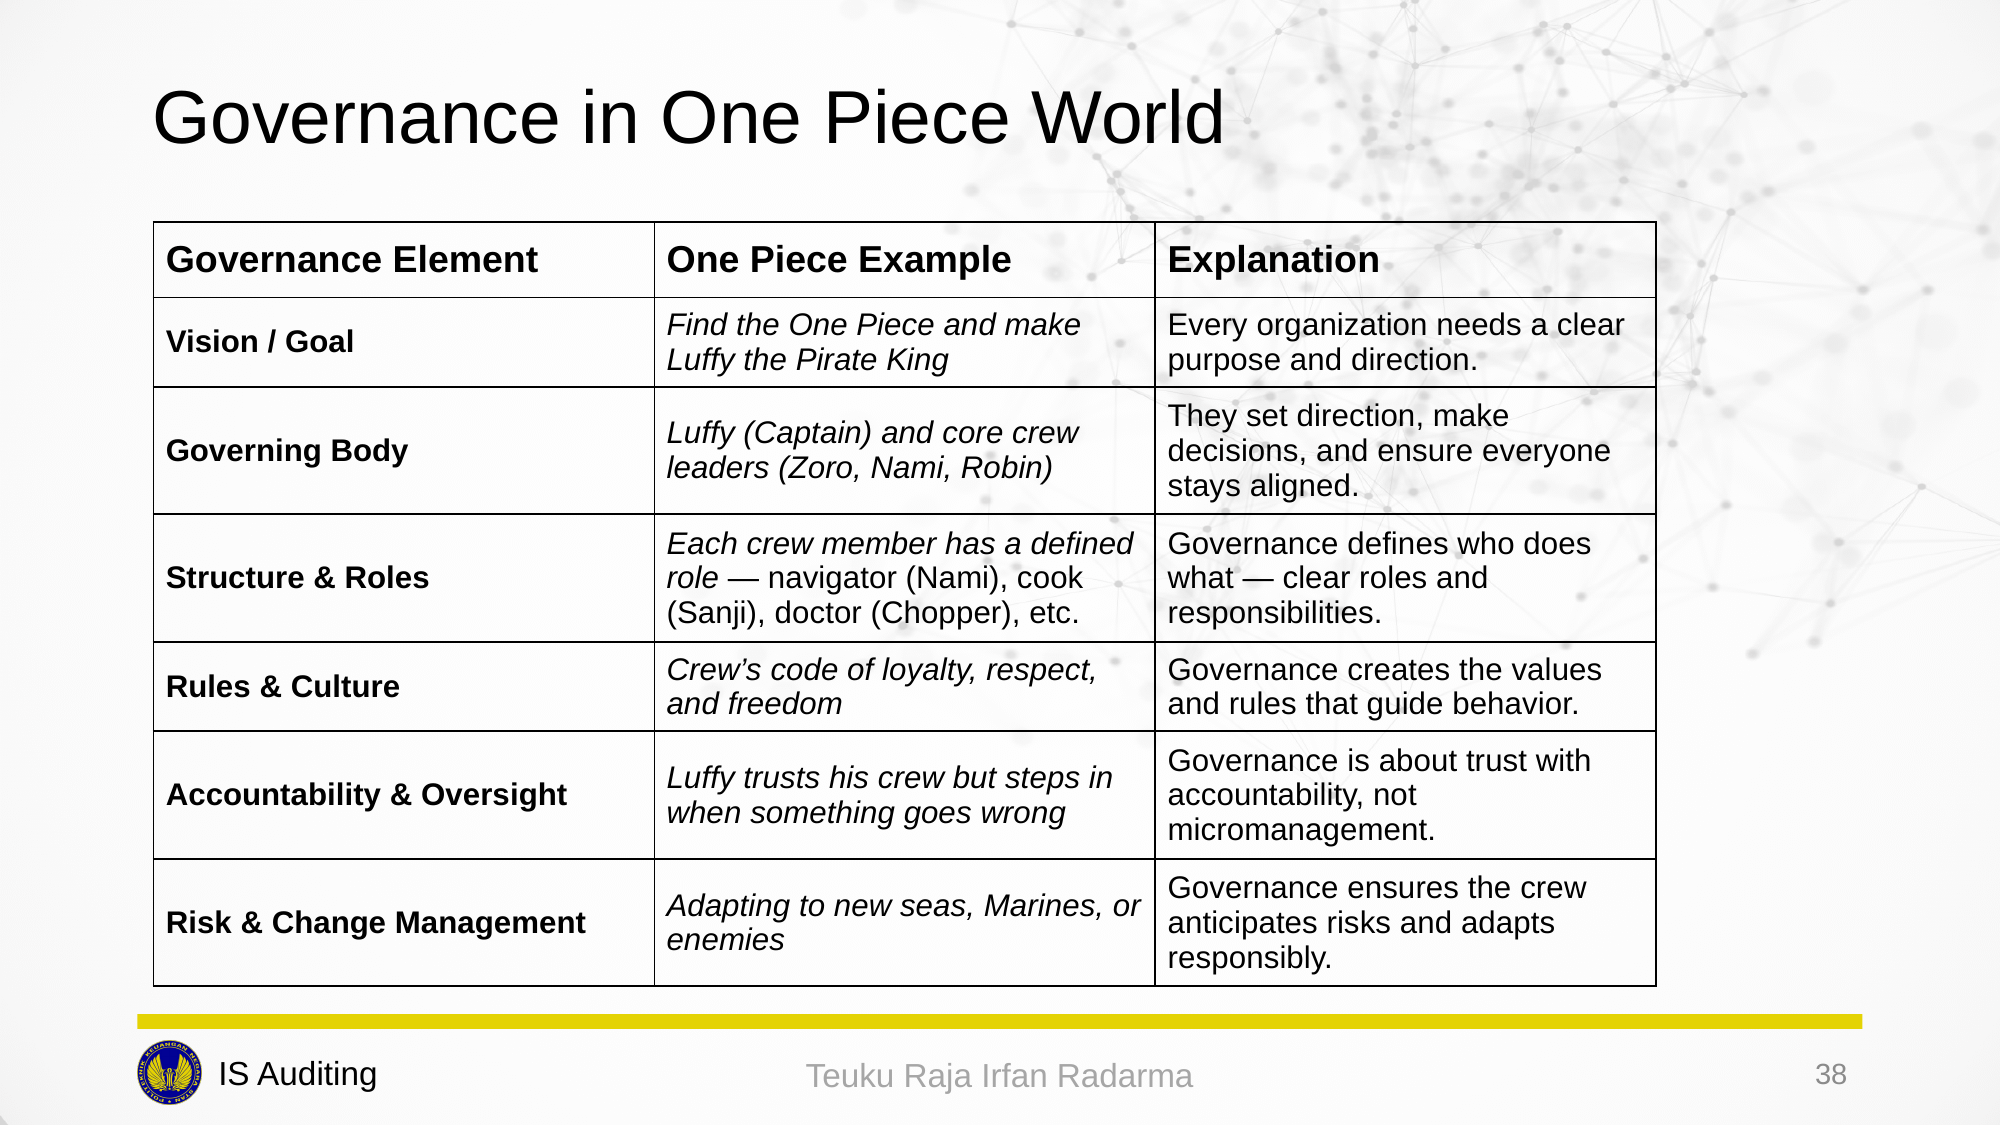

# Governance in One Piece World
| Governance Element | One Piece Example | Explanation |
| --- | --- | --- |
| Vision / Goal | Find the One Piece and make Luffy the Pirate King | Every organization needs a clear purpose and direction. |
| Governing Body | Luffy (Captain) and core crew leaders (Zoro, Nami, Robin) | They set direction, make decisions, and ensure everyone stays aligned. |
| Structure & Roles | Each crew member has a defined role — navigator (Nami), cook (Sanji), doctor (Chopper), etc. | Governance defines who does what — clear roles and responsibilities. |
| Rules & Culture | Crew’s code of loyalty, respect, and freedom | Governance creates the values and rules that guide behavior. |
| Accountability & Oversight | Luffy trusts his crew but steps in when something goes wrong | Governance is about trust with accountability, not micromanagement. |
| Risk & Change Management | Adapting to new seas, Marines, or enemies | Governance ensures the crew anticipates risks and adapts responsibly. |
38